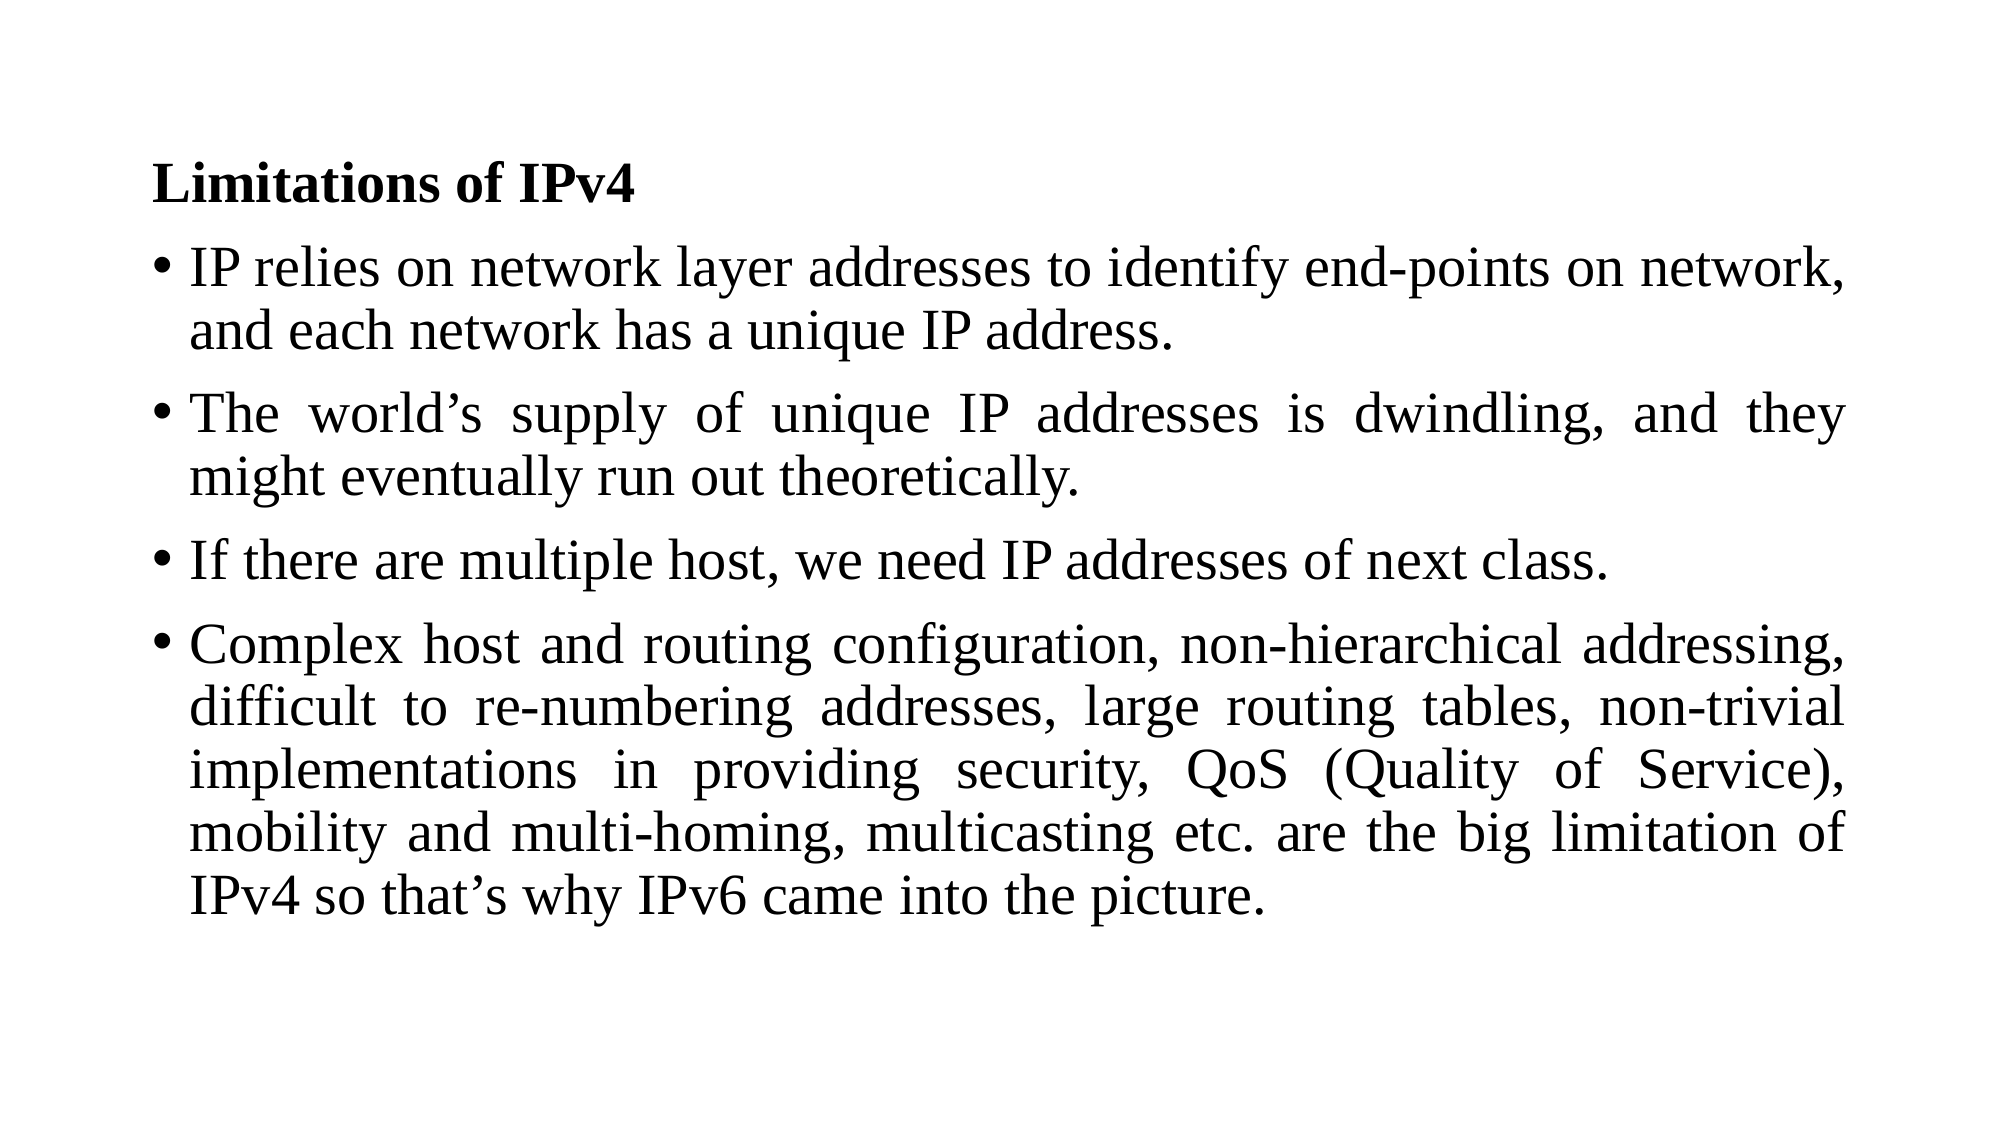

Limitations of IPv4
IP relies on network layer addresses to identify end-points on network, and each network has a unique IP address.
The world’s supply of unique IP addresses is dwindling, and they might eventually run out theoretically.
If there are multiple host, we need IP addresses of next class.
Complex host and routing configuration, non-hierarchical addressing, difficult to re-numbering addresses, large routing tables, non-trivial implementations in providing security, QoS (Quality of Service), mobility and multi-homing, multicasting etc. are the big limitation of IPv4 so that’s why IPv6 came into the picture.